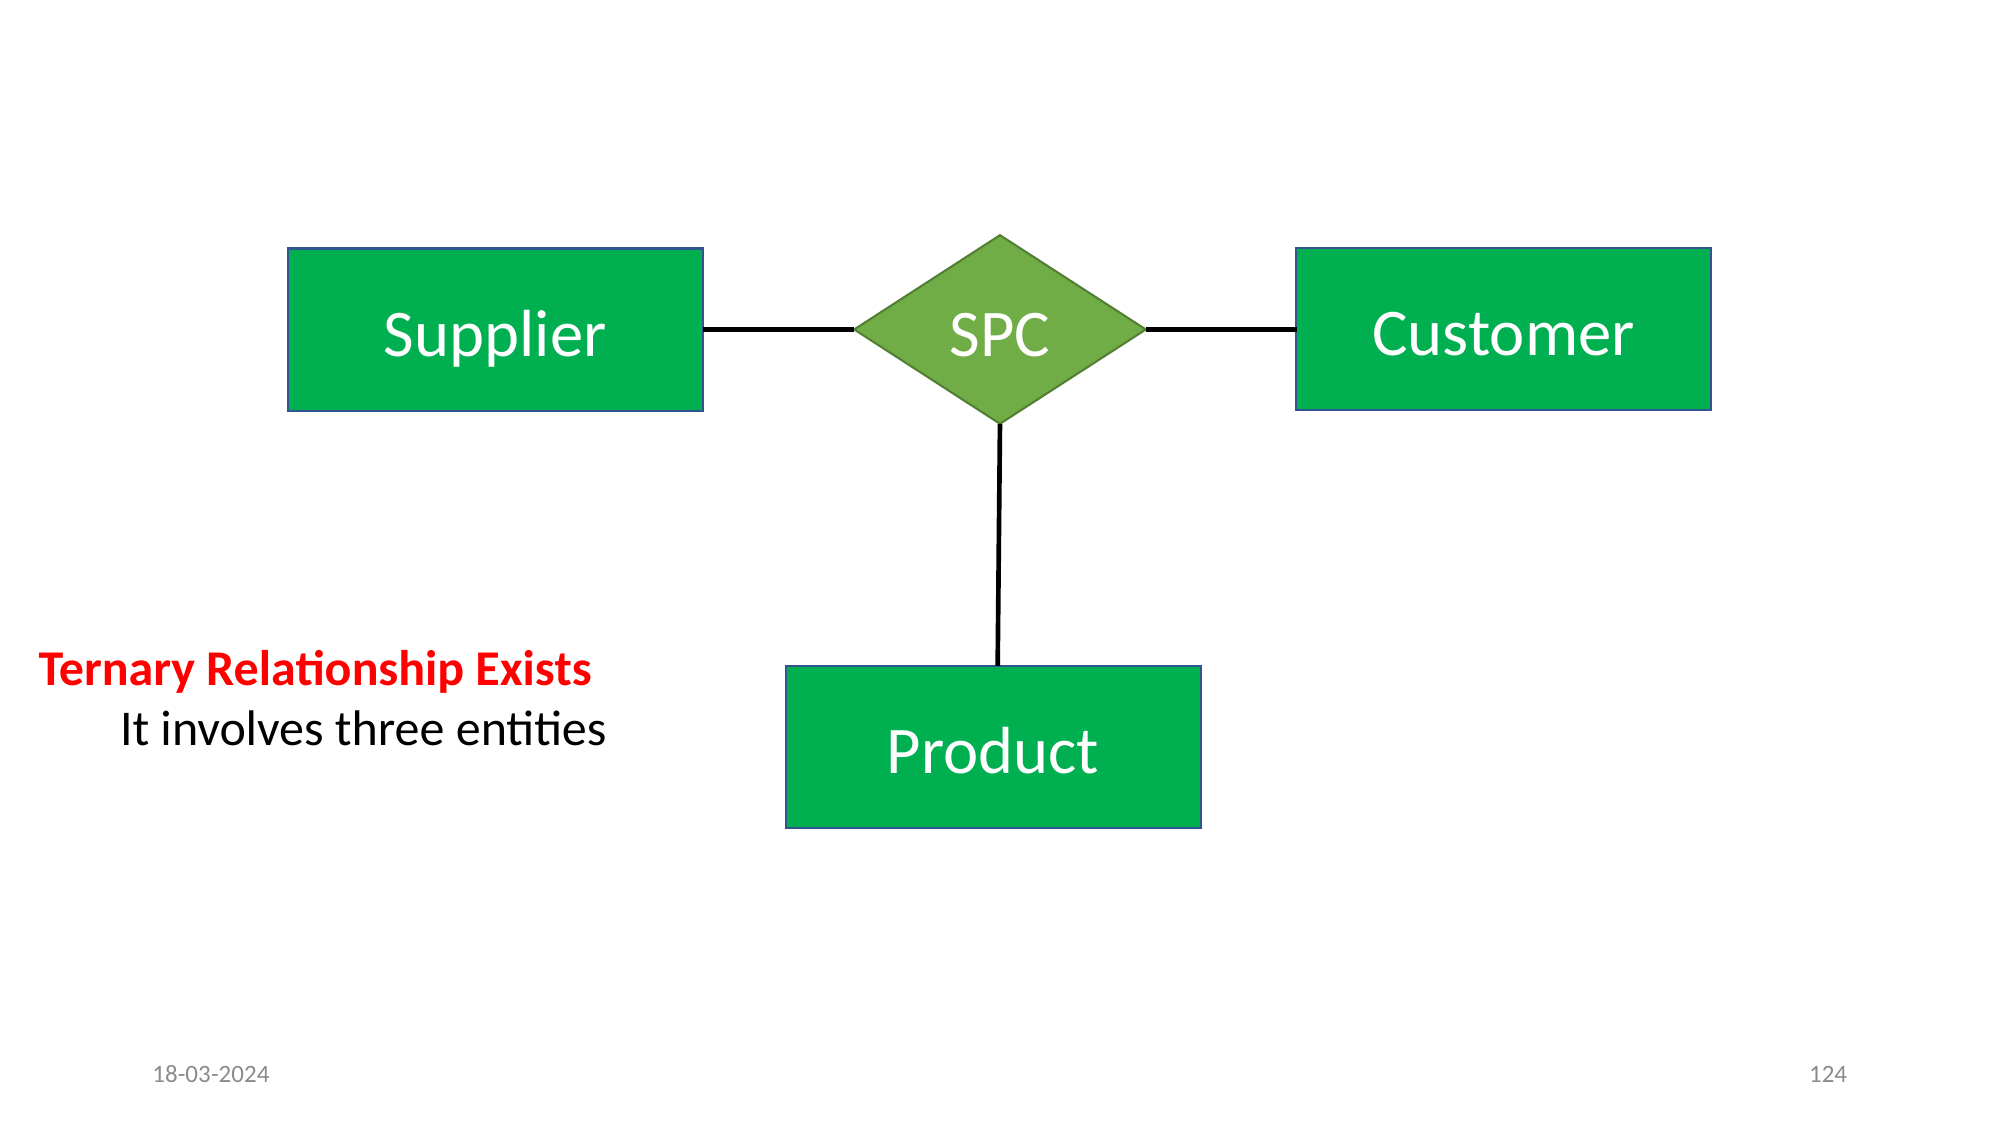

SPC
Customer
Supplier
Ternary Relationship Exists
It involves three entities
Product
18-03-2024
124